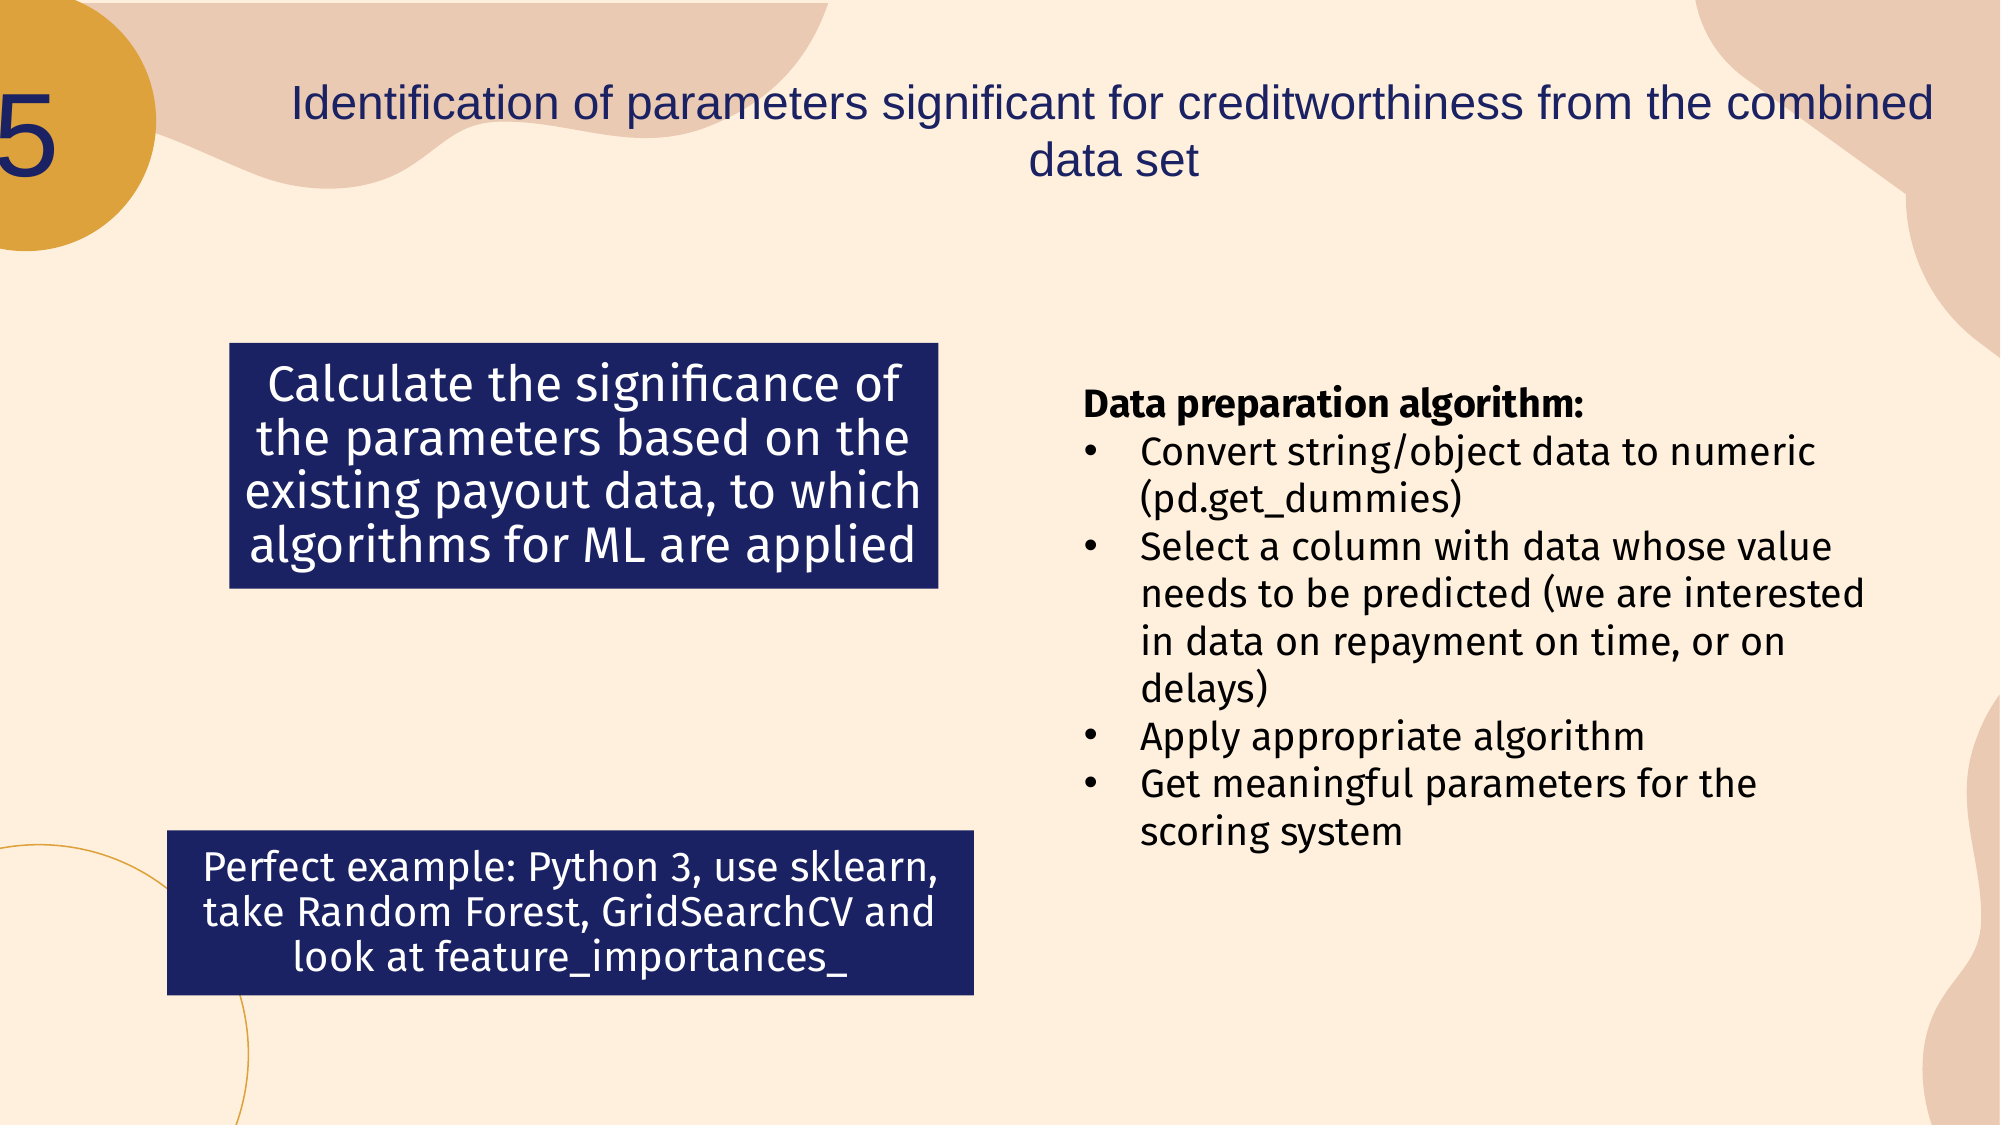

Identification of parameters significant for creditworthiness from the combined data set
# 5

Calculate the significance of the parameters based on the existing payout data, to which algorithms for ML are applied
Data preparation algorithm:
Convert string/object data to numeric (pd.get_dummies)
Select a column with data whose value needs to be predicted (we are interested in data on repayment on time, or on delays)
Apply appropriate algorithm
Get meaningful parameters for the scoring system
Perfect example: Python 3, use sklearn, take Random Forest, GridSearchCV and look at feature_importances_